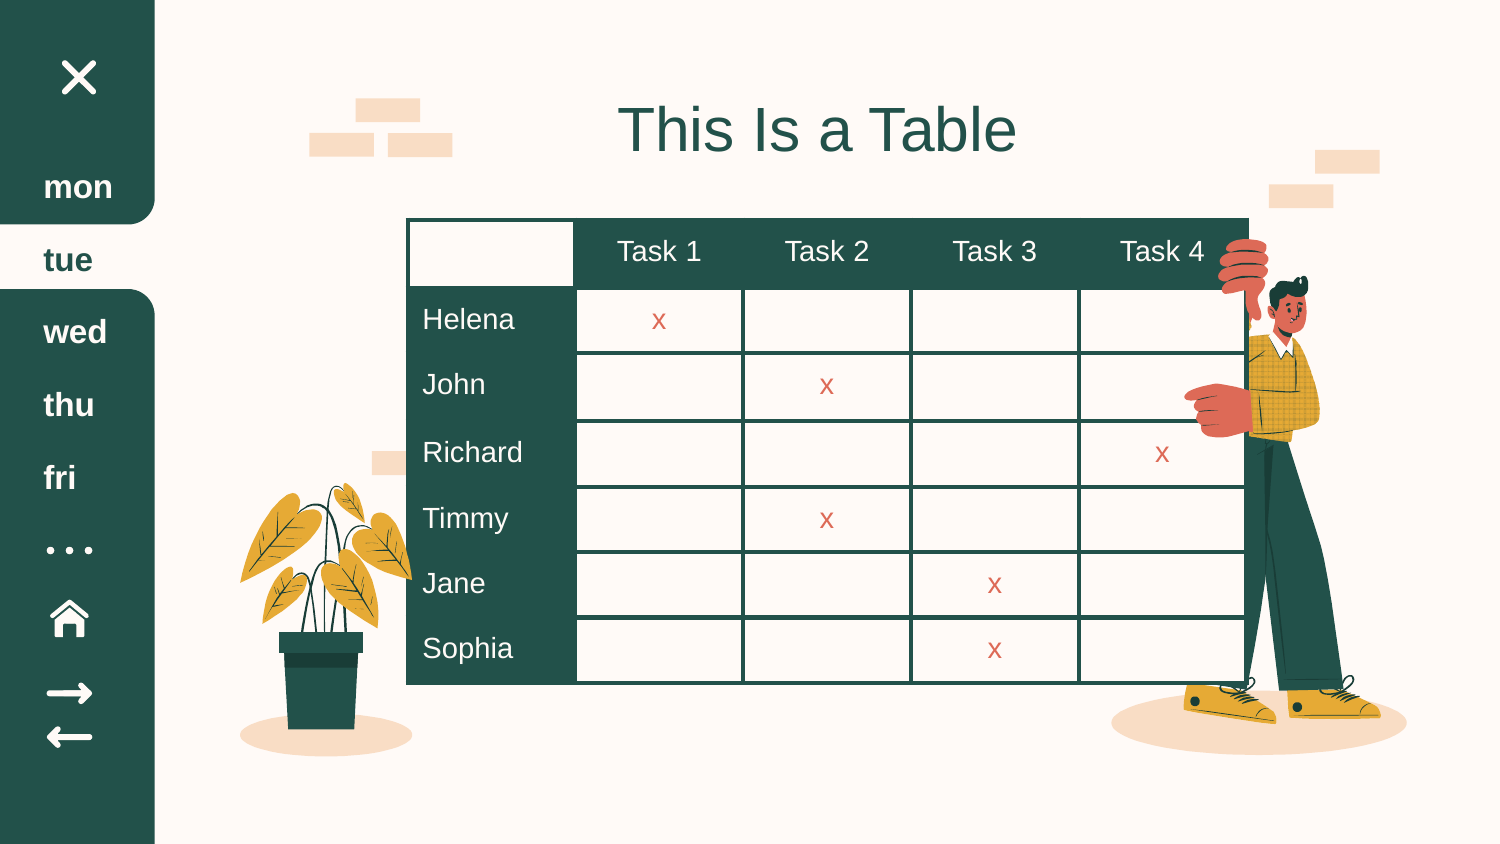

# This Is a Table
mon
|  | Task 1 | Task 2 | Task 3 | Task 4 |
| --- | --- | --- | --- | --- |
| Helena | x |  |  |  |
| John |  | x |  |  |
| Richard |  |  |  | x |
| Timmy |  | x |  |  |
| Jane |  |  | x |  |
| Sophia |  |  | x |  |
tue

wed
thu

fri